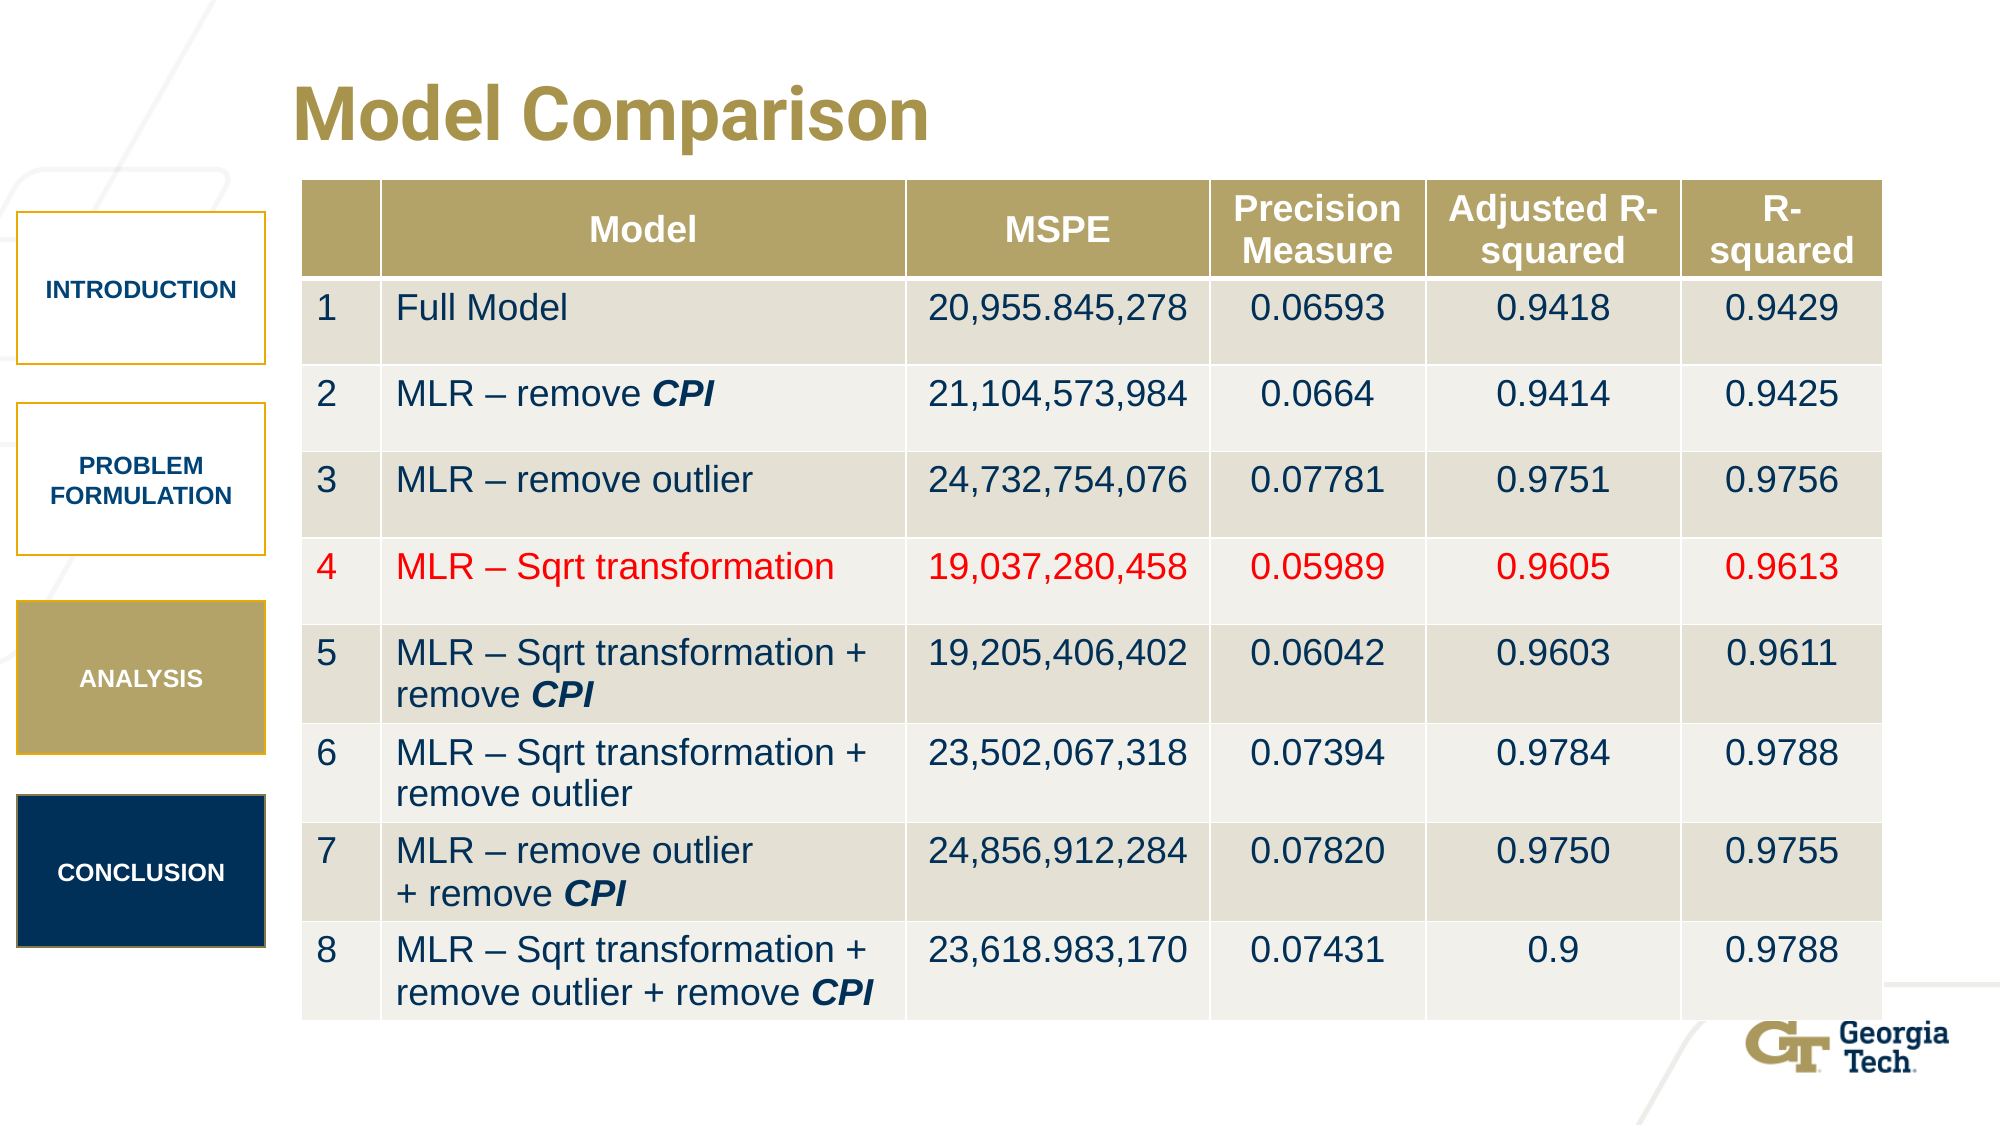

# Model Comparison
|  | Model | MSPE | Precision Measure | Adjusted R-squared | R-squared |
| --- | --- | --- | --- | --- | --- |
| 1 | Full Model | 20,955.845,278 | 0.06593 | 0.9418 | 0.9429 |
| 2 | MLR – remove CPI | 21,104,573,984 | 0.0664 | 0.9414 | 0.9425 |
| 3 | MLR – remove outlier | 24,732,754,076 | 0.07781 | 0.9751 | 0.9756 |
| 4 | MLR – Sqrt transformation | 19,037,280,458 | 0.05989 | 0.9605 | 0.9613 |
| 5 | MLR – Sqrt transformation + remove CPI | 19,205,406,402 | 0.06042 | 0.9603 | 0.9611 |
| 6 | MLR – Sqrt transformation + remove outlier | 23,502,067,318 | 0.07394 | 0.9784 | 0.9788 |
| 7 | MLR – remove outlier + remove CPI | 24,856,912,284 | 0.07820 | 0.9750 | 0.9755 |
| 8 | MLR – Sqrt transformation + remove outlier + remove CPI | 23,618.983,170 | 0.07431 | 0.9 | 0.9788 |
INTRODUCTION

PROBLEM FORMULATION
ANALYSIS
CONCLUSION